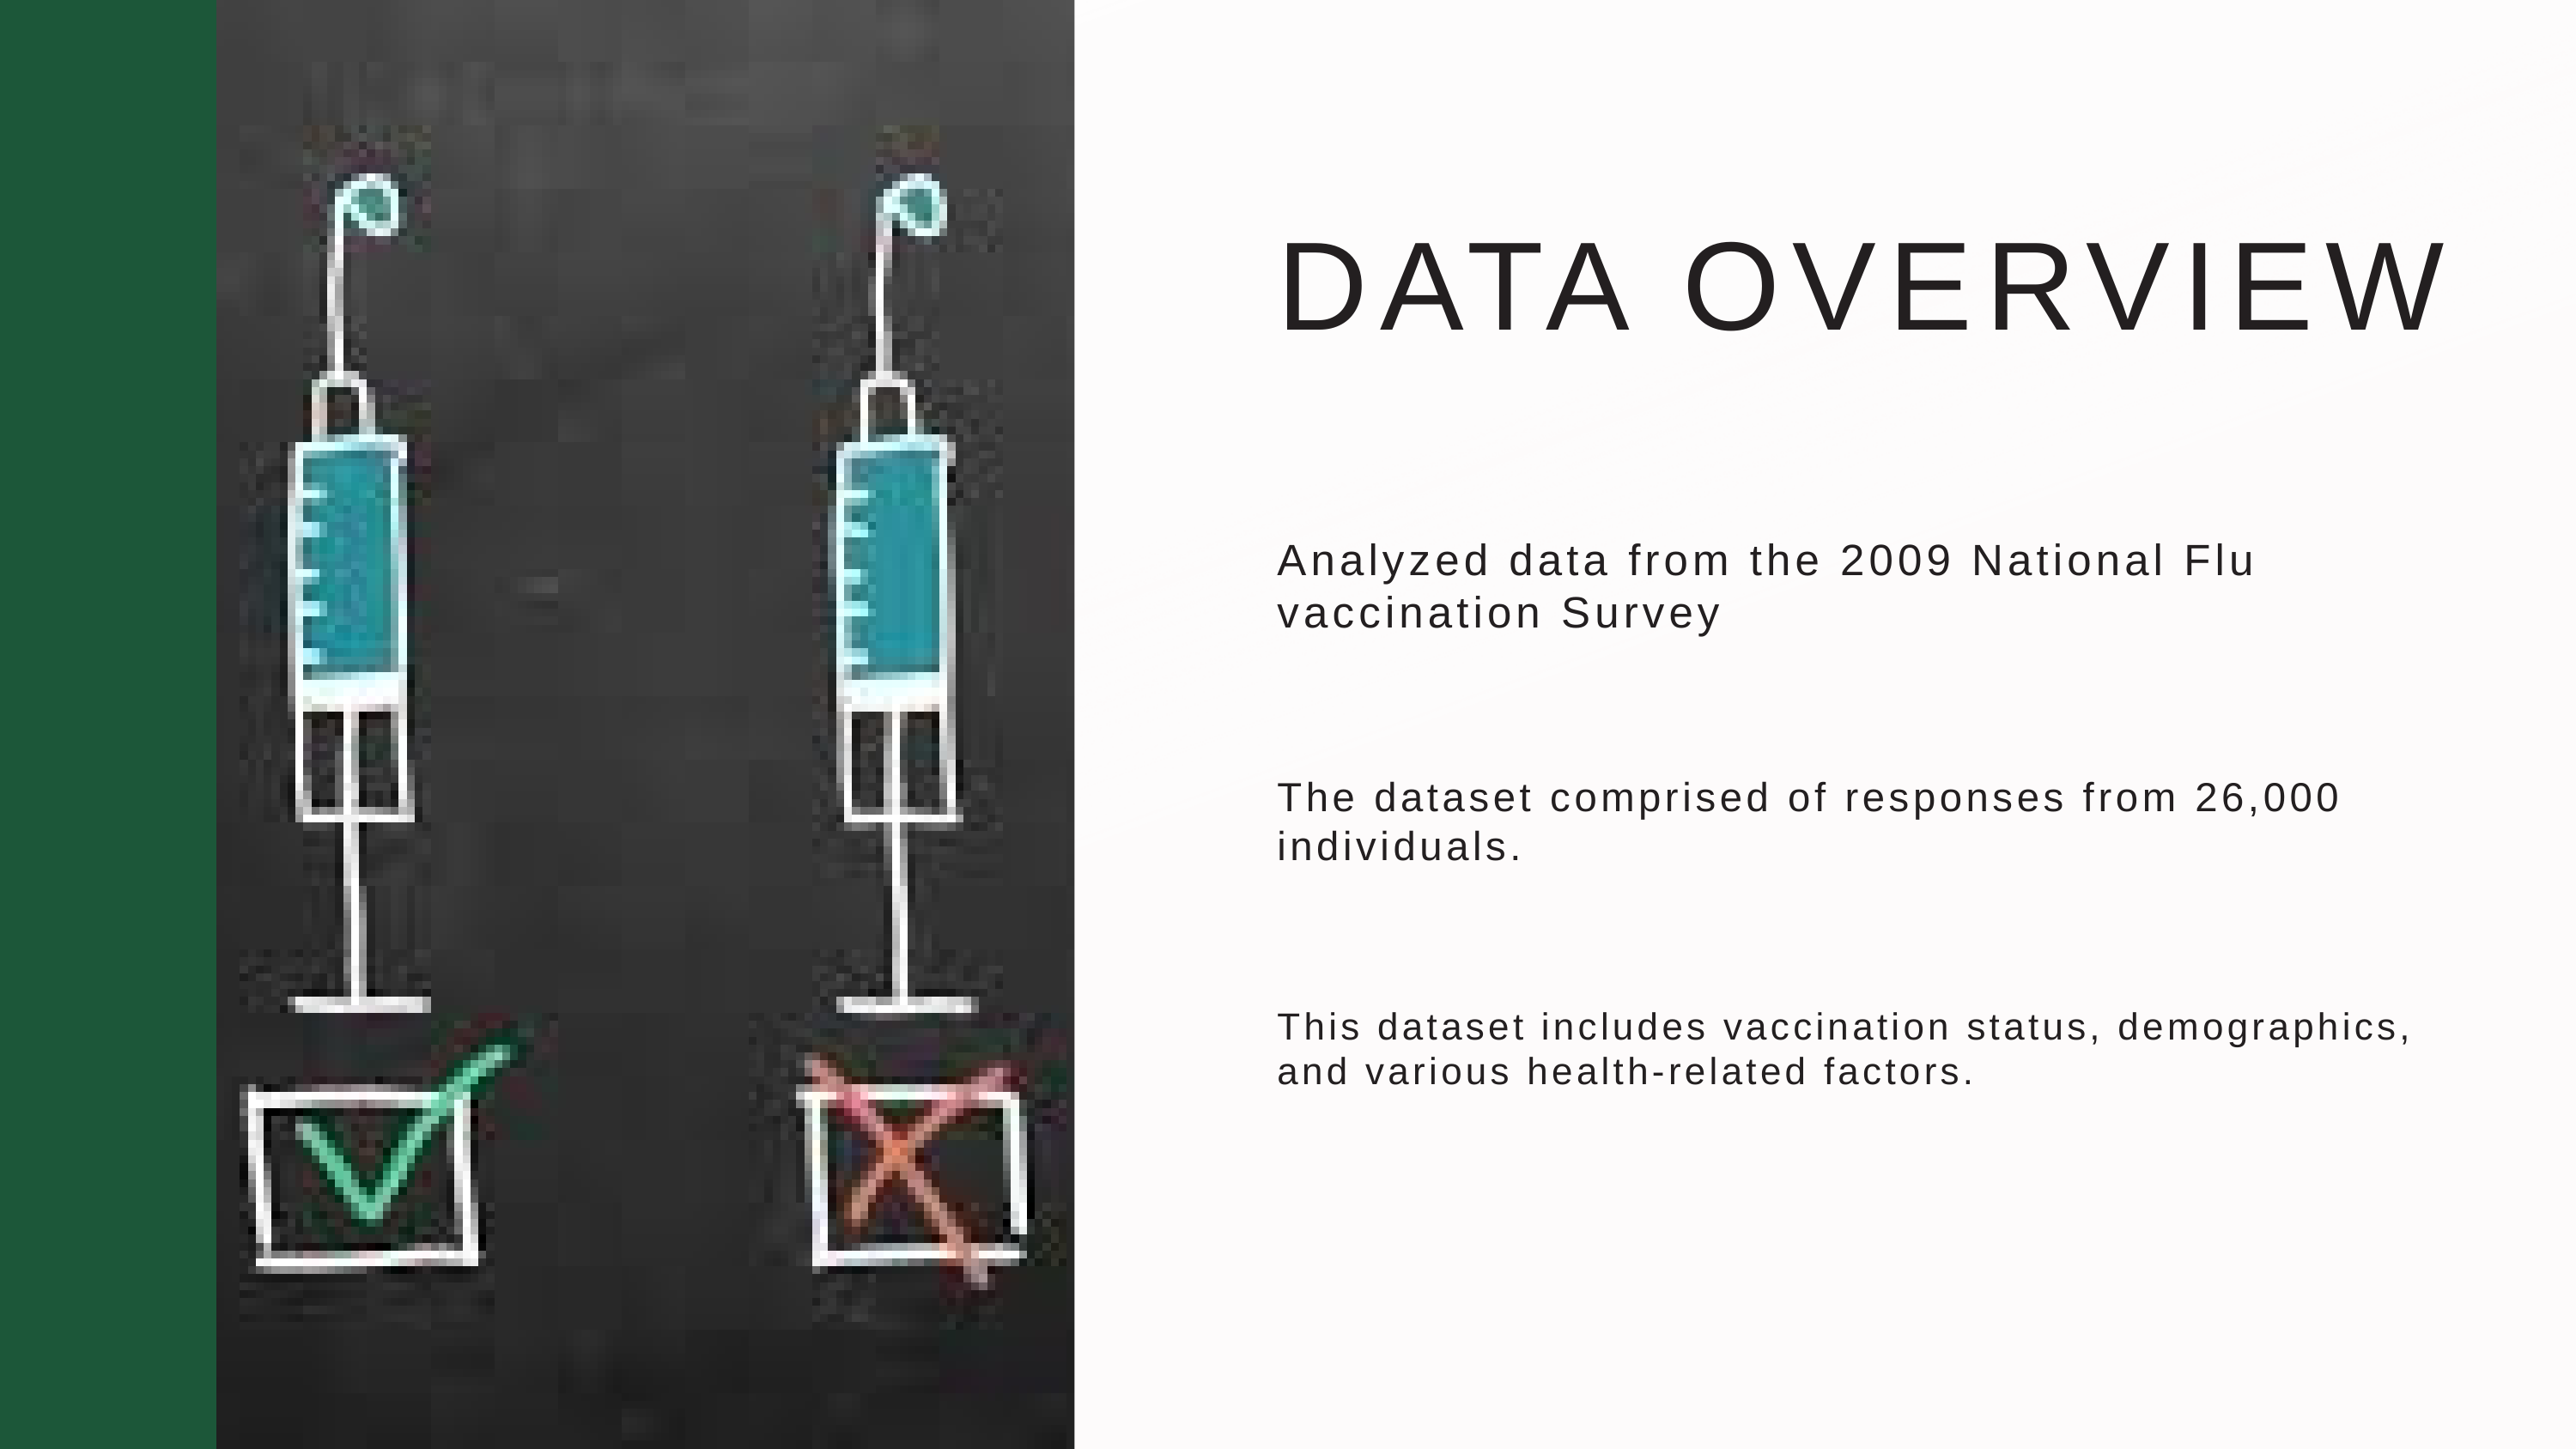

DATA OVERVIEW
Analyzed data from the 2009 National Flu vaccination Survey
The dataset comprised of responses from 26,000 individuals.
This dataset includes vaccination status, demographics, and various health-related factors.